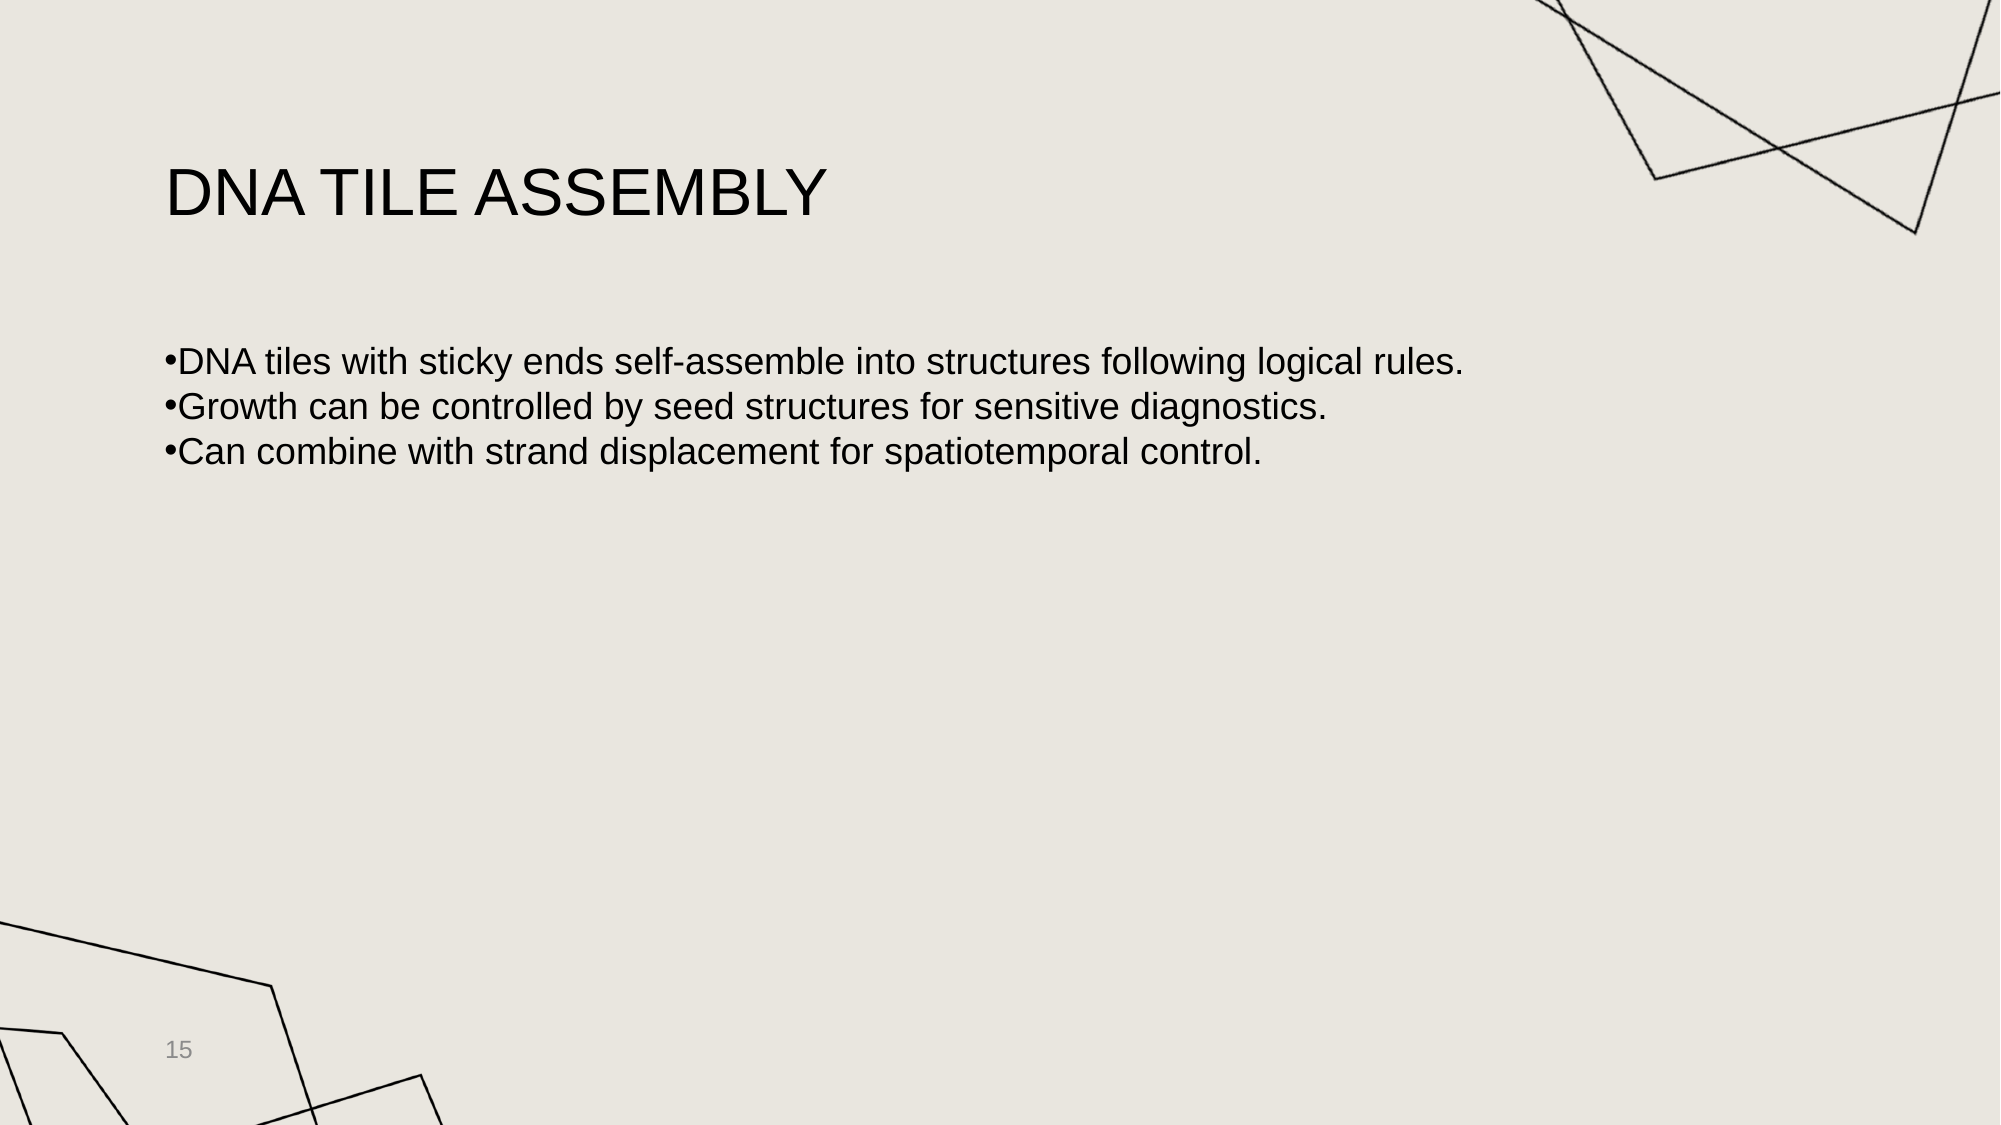

# DNA Tile Assembly
DNA tiles with sticky ends self-assemble into structures following logical rules.
Growth can be controlled by seed structures for sensitive diagnostics.
Can combine with strand displacement for spatiotemporal control.

15